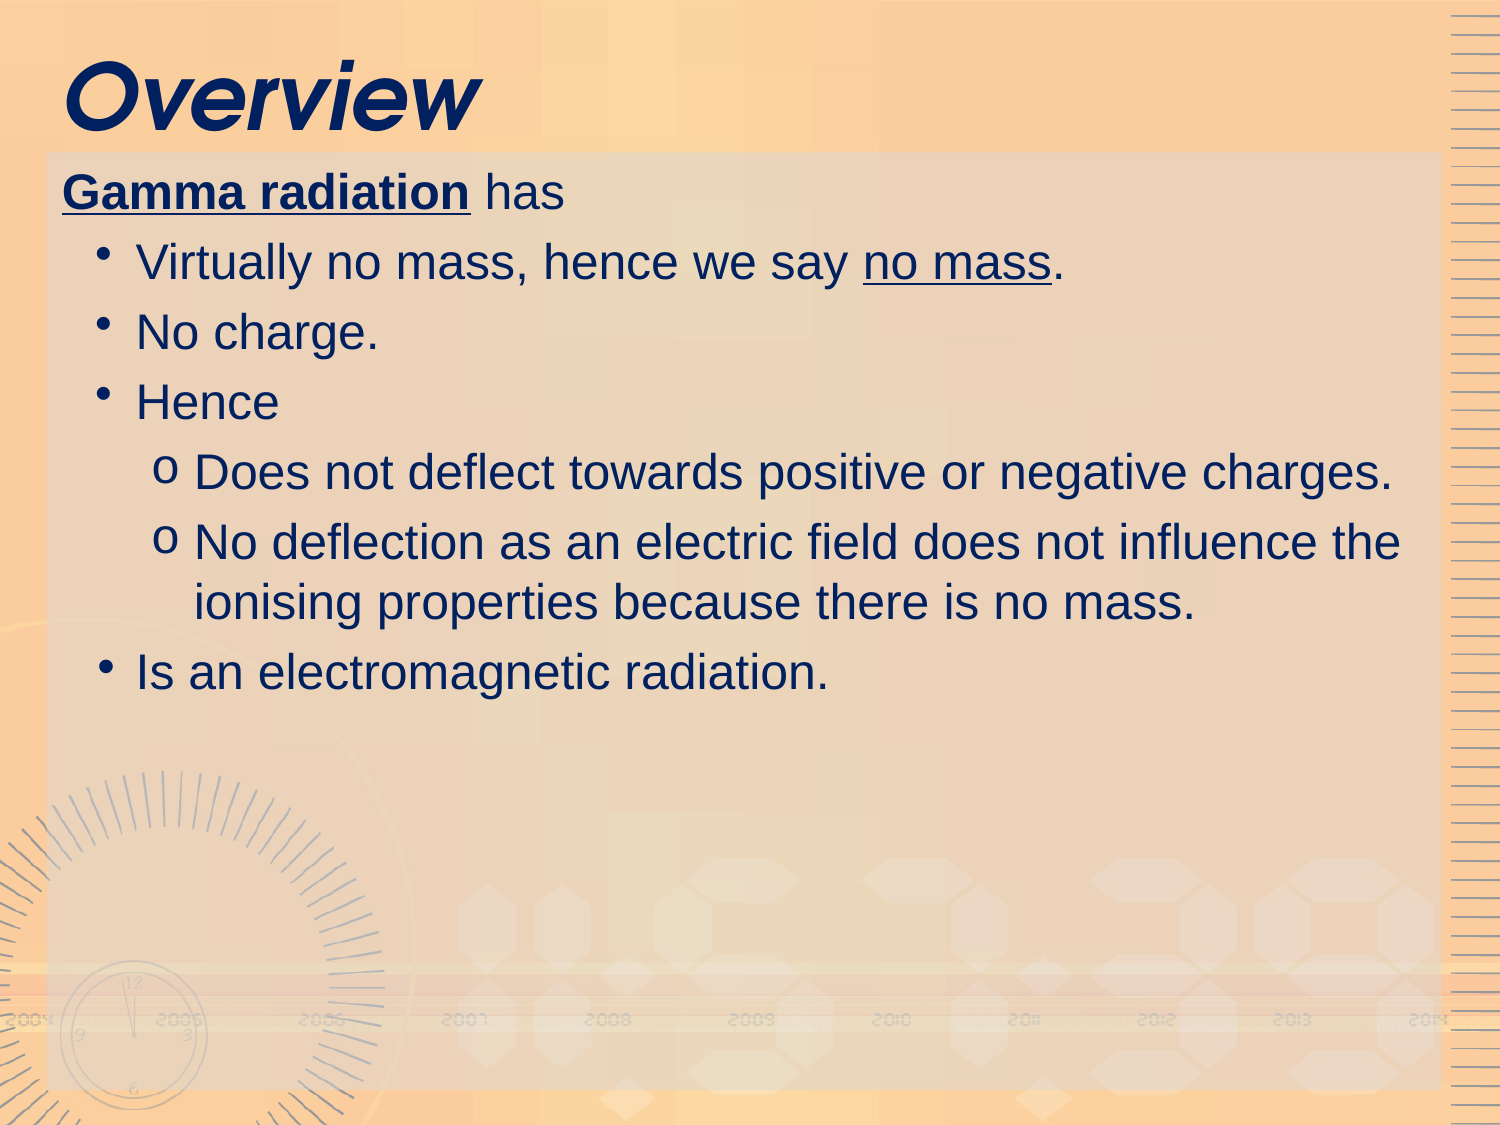

# Overview
Gamma radiation has
Virtually no mass, hence we say no mass.
No charge.
Hence
Does not deflect towards positive or negative charges.
No deflection as an electric field does not influence the ionising properties because there is no mass.
Is an electromagnetic radiation.